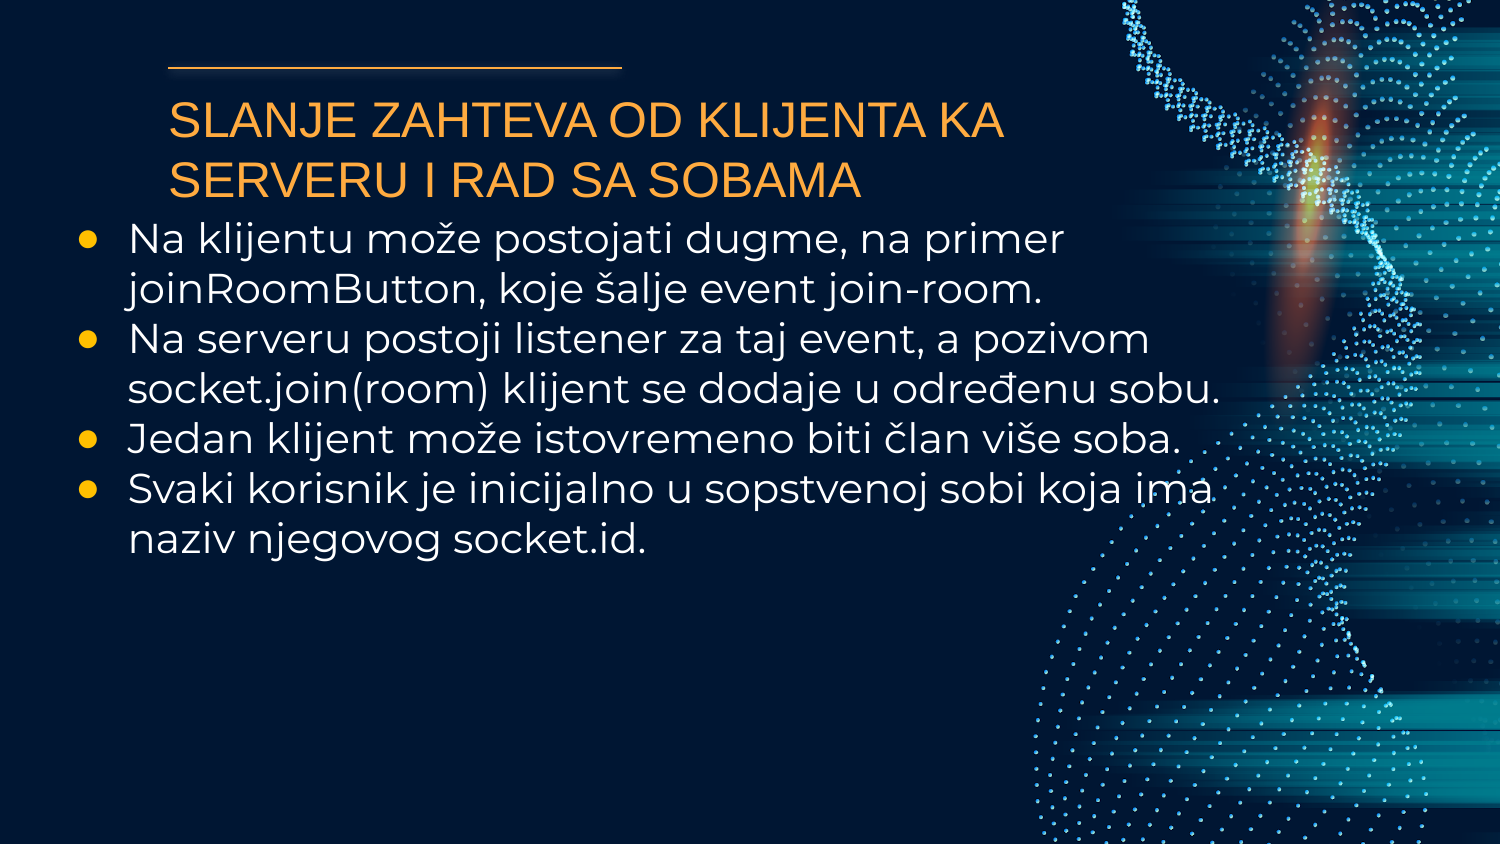

# SLANJE ZAHTEVA OD KLIJENTA KA SERVERU I RAD SA SOBAMA
Na klijentu može postojati dugme, na primer joinRoomButton, koje šalje event join-room.
Na serveru postoji listener za taj event, a pozivom socket.join(room) klijent se dodaje u određenu sobu.
Jedan klijent može istovremeno biti član više soba.
Svaki korisnik je inicijalno u sopstvenoj sobi koja ima naziv njegovog socket.id.